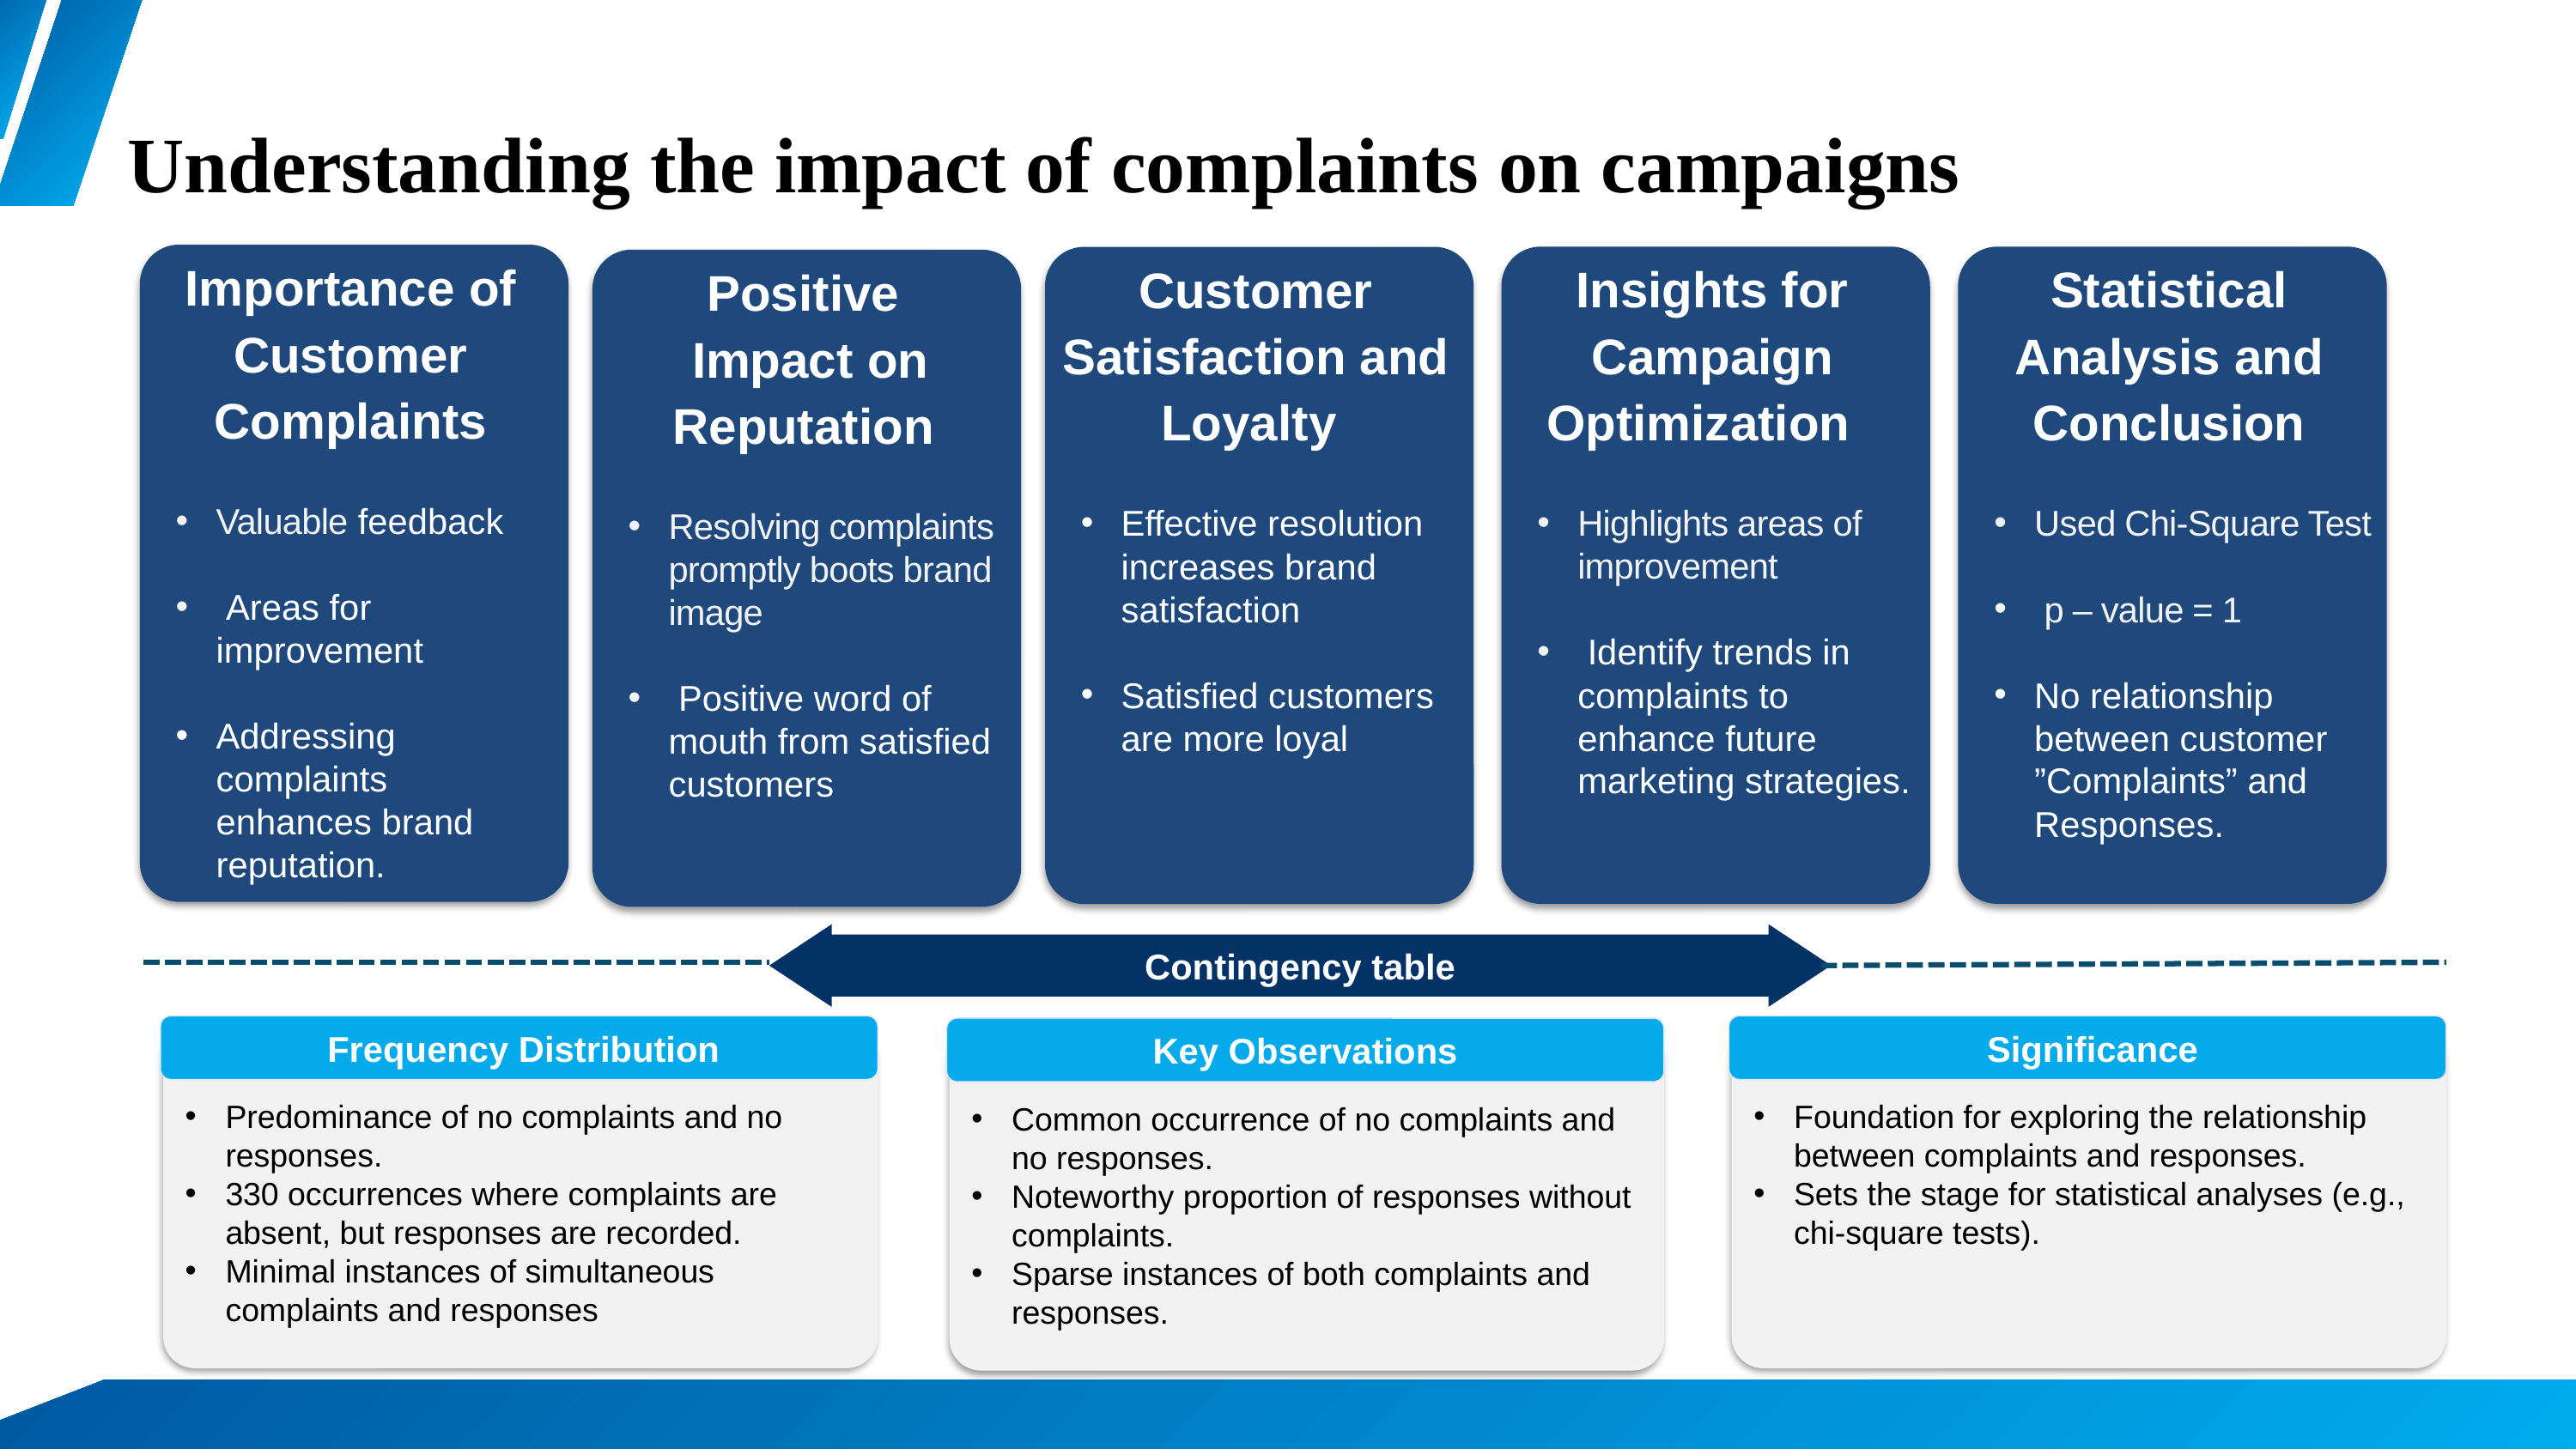

Understanding the impact of complaints on campaigns

Importance of Customer Complaints

Valuable feedback

 Areas for improvement

Addressing complaints enhances brand reputation.

Insights for Campaign Optimization

Highlights areas of improvement

 Identify trends in complaints to enhance future marketing strategies.

Statistical Analysis and Conclusion

Used Chi-Square Test

 p – value = 1

No relationship between customer ”Complaints” and Responses.

Customer Satisfaction and
Loyalty

Effective resolution increases brand satisfaction

Satisfied customers are more loyal

Positive
 Impact on Reputation

Resolving complaints promptly boots brand image

 Positive word of mouth from satisfied customers

Contingency table
 Frequency Distribution
 Significance
Key Observations

Predominance of no complaints and no responses.
330 occurrences where complaints are absent, but responses are recorded.
Minimal instances of simultaneous complaints and responses

Foundation for exploring the relationship between complaints and responses.
Sets the stage for statistical analyses (e.g., chi-square tests).

Common occurrence of no complaints and no responses.
Noteworthy proportion of responses without complaints.
Sparse instances of both complaints and responses.